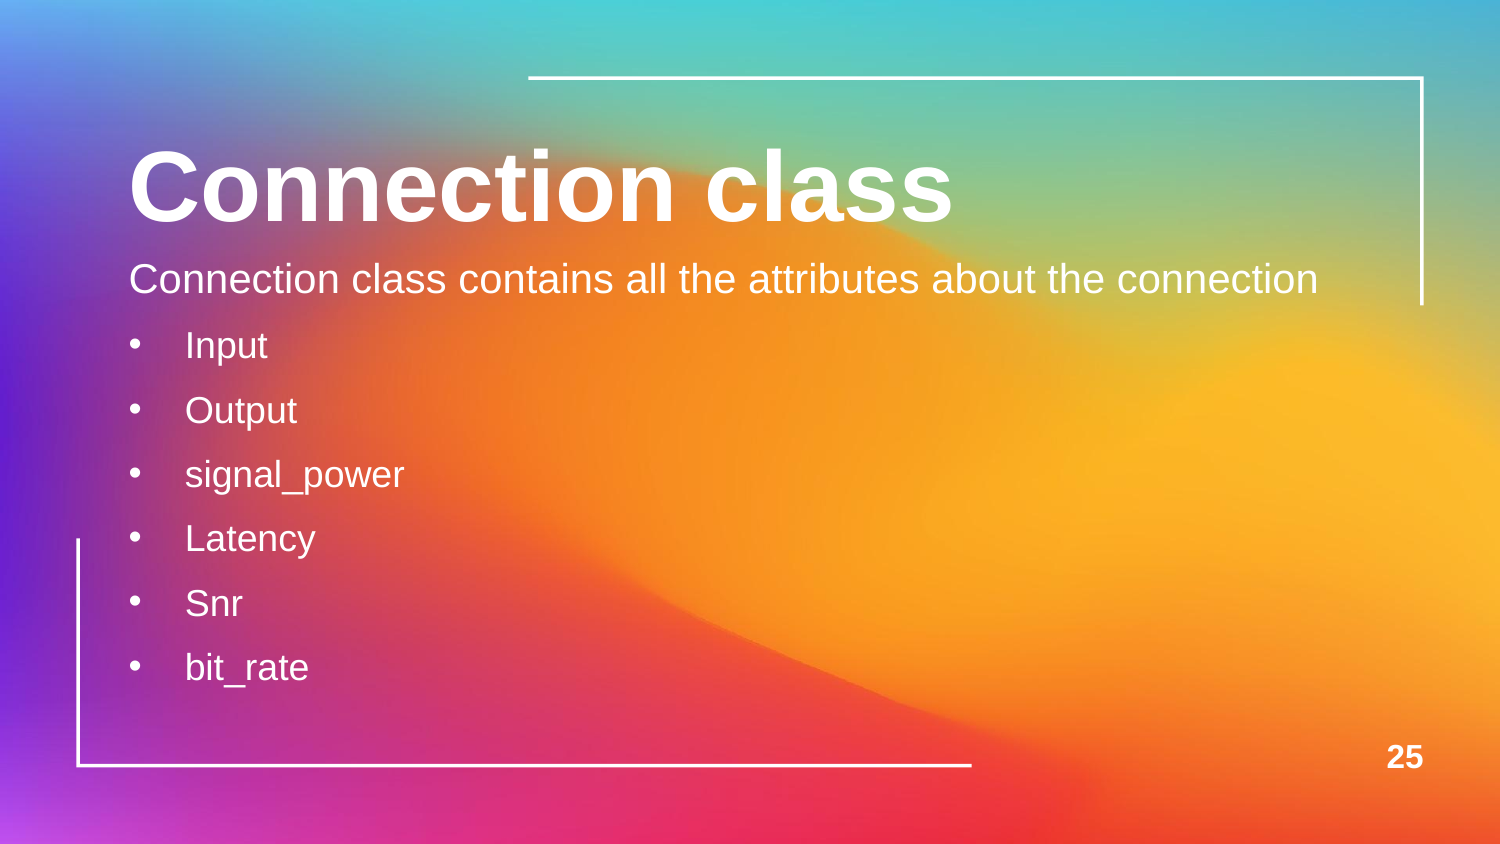

Connection class
Connection class contains all the attributes about the connection
Input
Output
signal_power
Latency
Snr
bit_rate

25